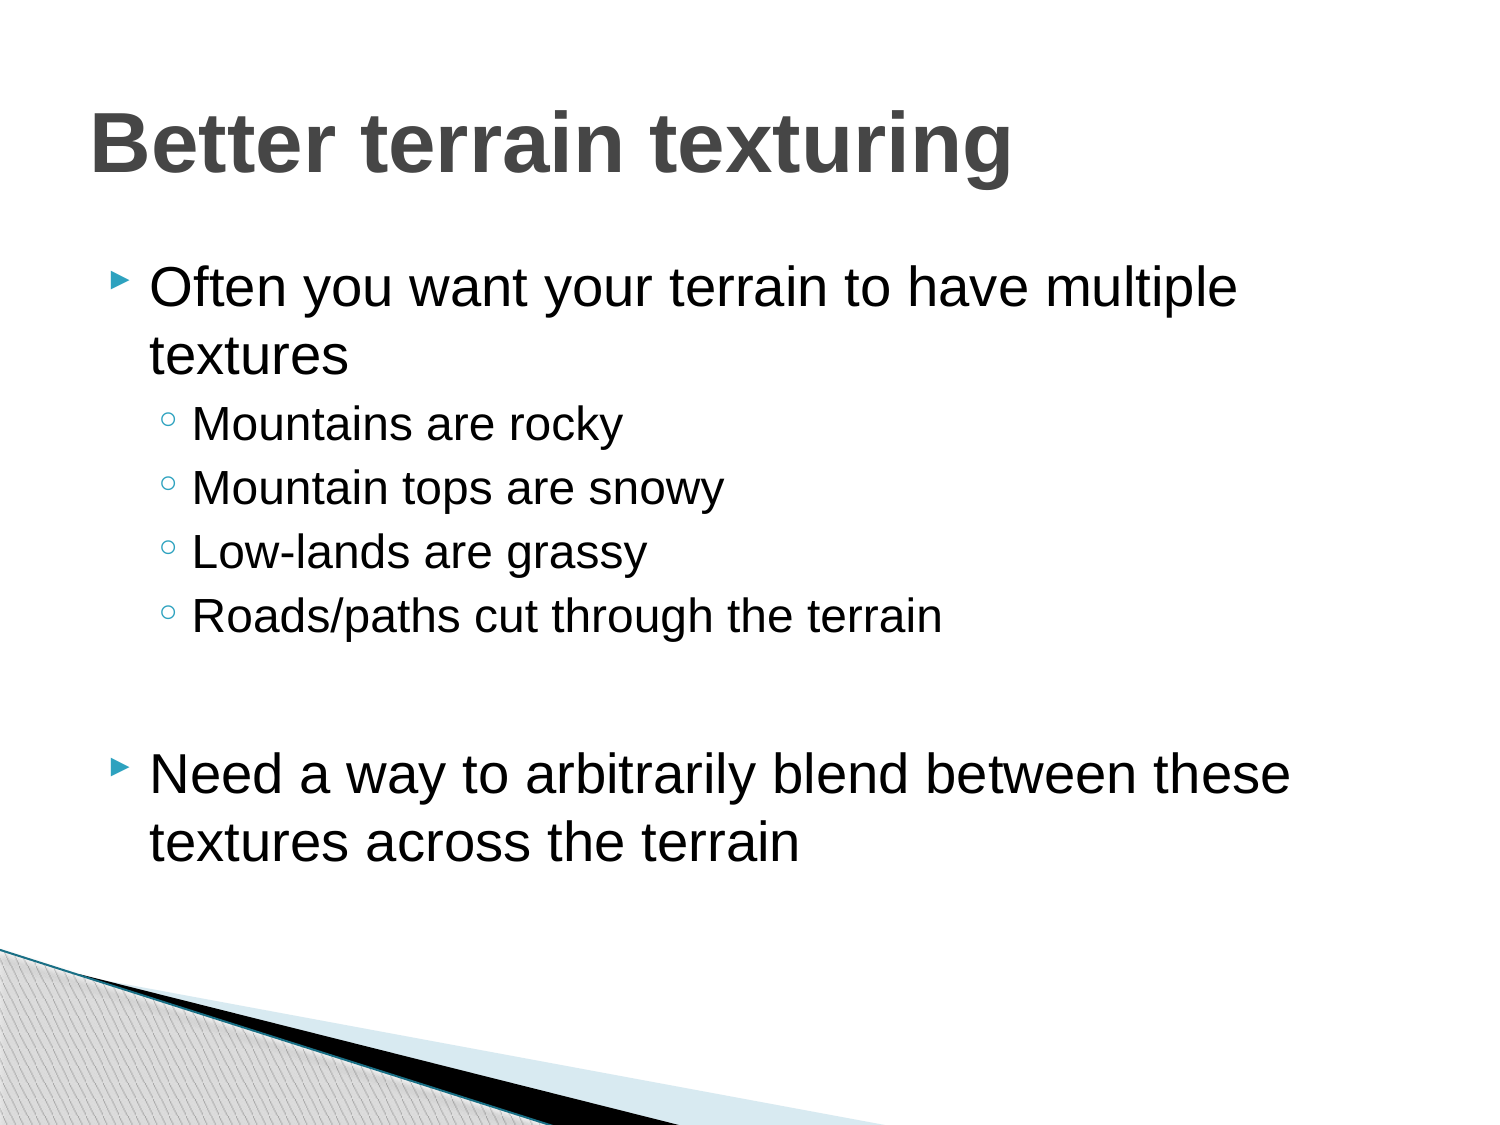

# Better terrain texturing
Often you want your terrain to have multiple textures
Mountains are rocky
Mountain tops are snowy
Low-lands are grassy
Roads/paths cut through the terrain

Need a way to arbitrarily blend between these textures across the terrain